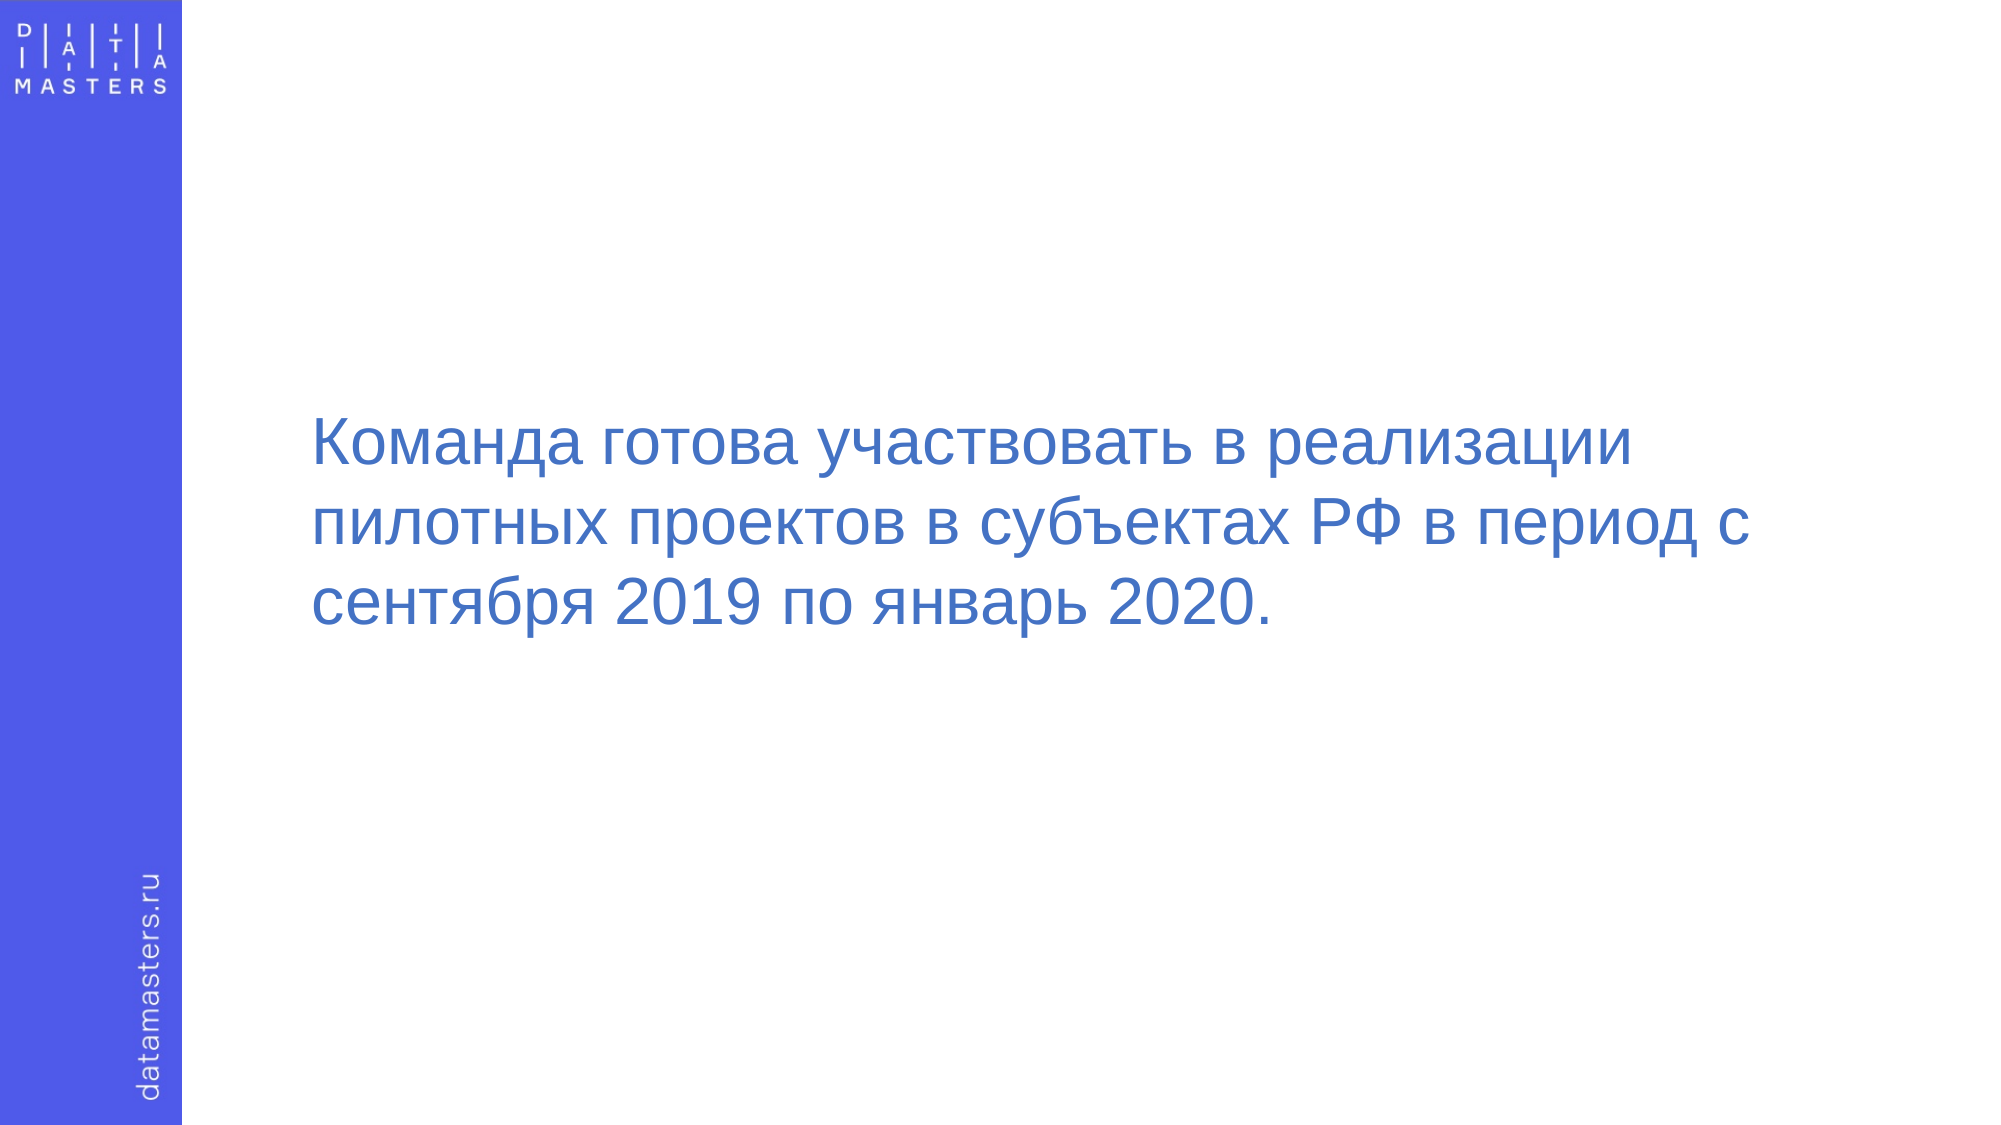

Команда готова участвовать в реализации пилотных проектов в субъектах РФ в период с сентября 2019 по январь 2020.